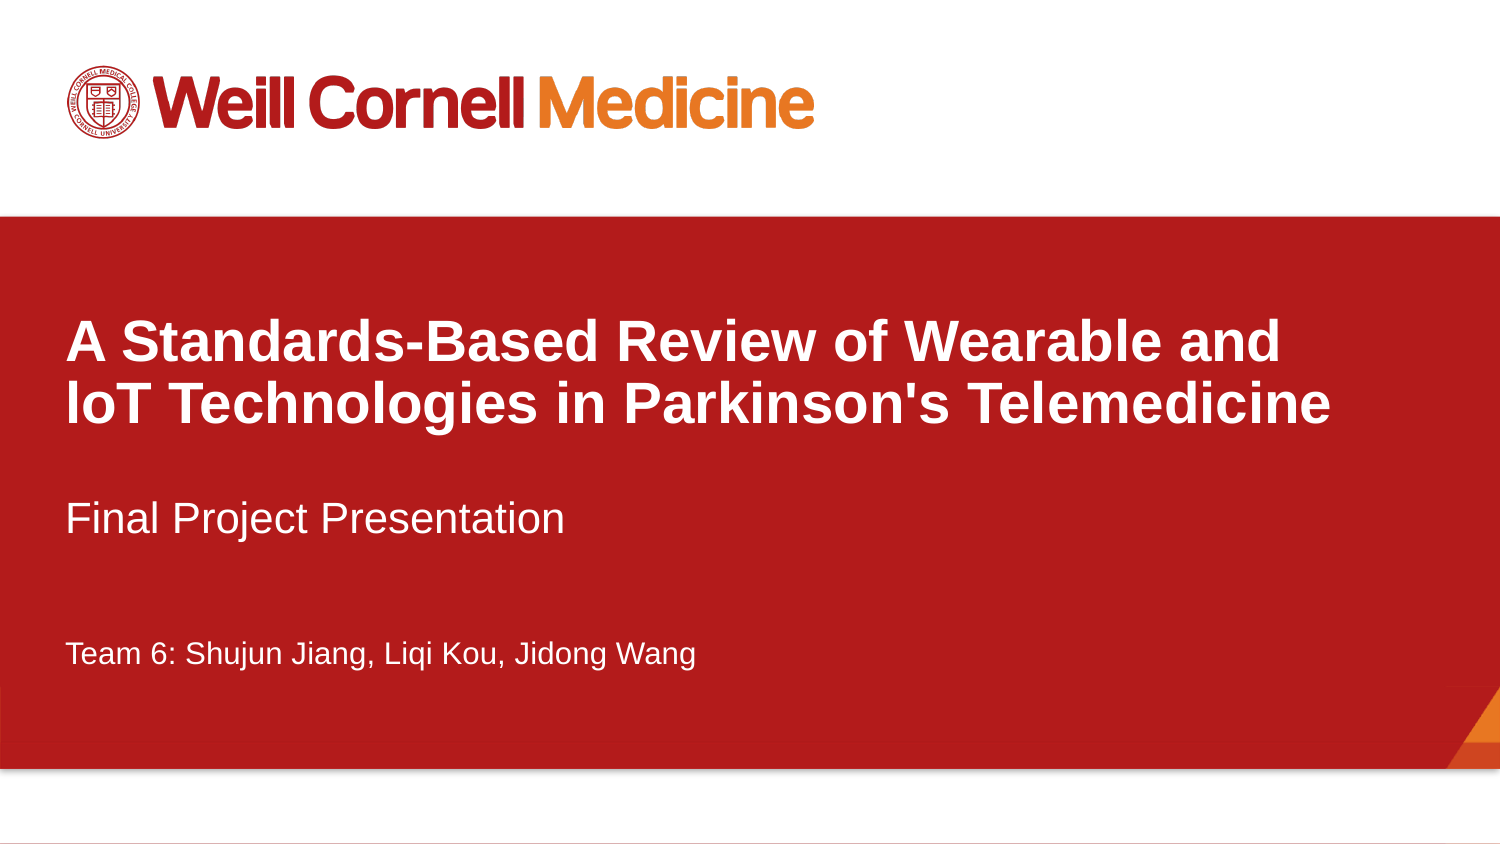

# A Standards-Based Review of Wearable and loT Technologies in Parkinson's Telemedicine
Final Project Presentation
Team 6: Shujun Jiang, Liqi Kou, Jidong Wang